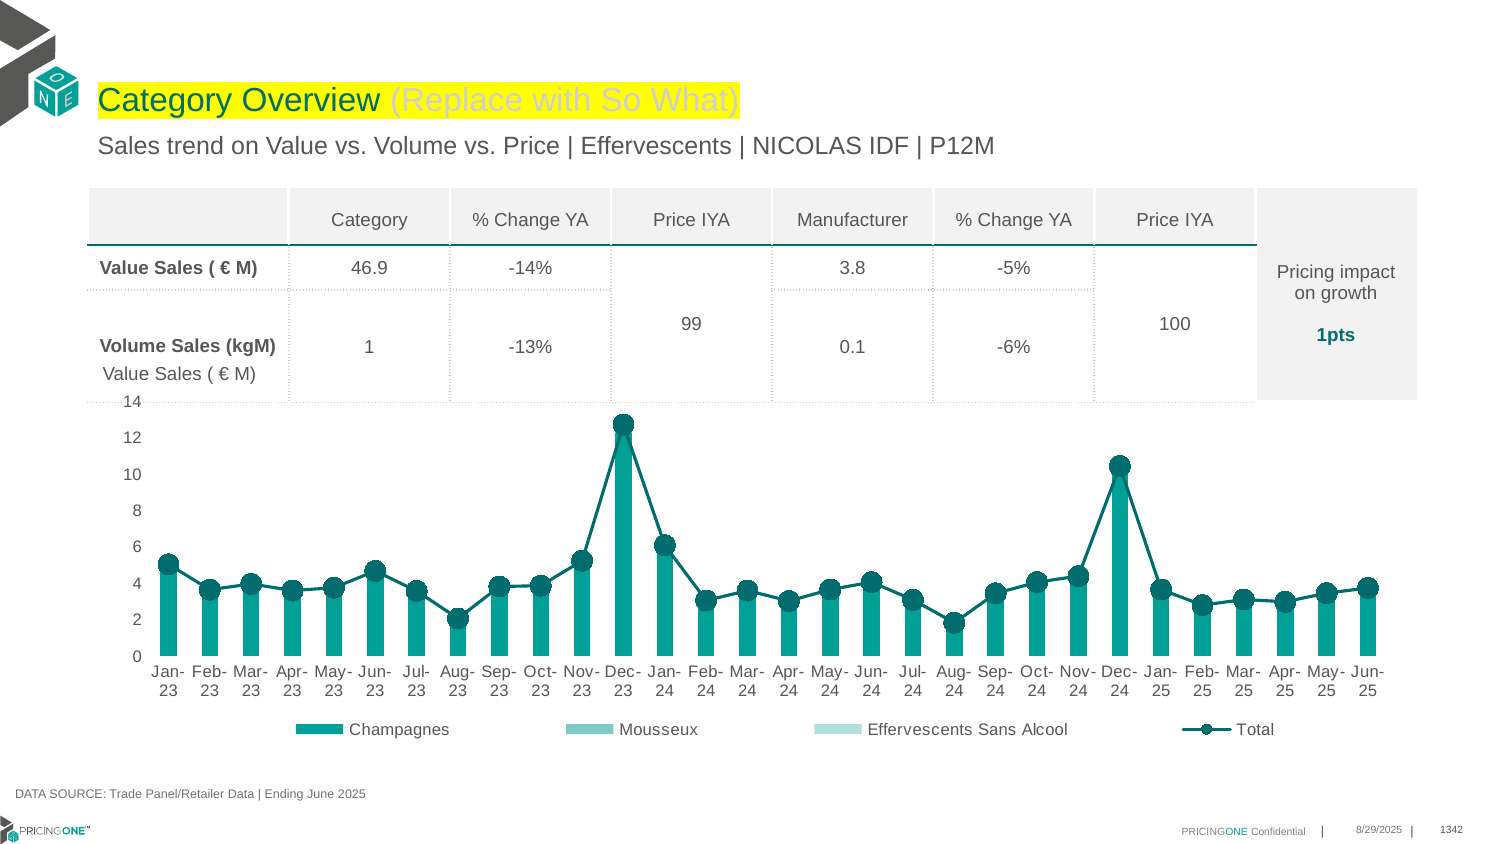

# Category Overview (Replace with So What)
Sales trend on Value vs. Volume vs. Price | Effervescents | NICOLAS IDF | P12M
|  | Category | % Change YA | Price IYA | Manufacturer | % Change YA | Price IYA | Pricing impact on growth 1pts |
| --- | --- | --- | --- | --- | --- | --- | --- |
| Value Sales ( € M) | 46.9 | -14% | 99 | 3.8 | -5% | 100 |  |
| Volume Sales (kgM) | 1 | -13% |  | 0.1 | -6% |  |  |
Value Sales ( € M)

### Chart

| Category | Champagnes | Mousseux | Effervescents Sans Alcool | Total |
|---|---|---|---|---|
| Jan-23 | 4.794077 | 0.23554 | 0.00378 | 5.033397 |
| Feb-23 | 3.433538 | 0.204142 | 0.003727 | 3.641407 |
| Mar-23 | 3.724516 | 0.223735 | 0.005558 | 3.953809 |
| Apr-23 | 3.356054 | 0.229641 | 0.005341 | 3.591036 |
| May-23 | 3.482988 | 0.256414 | 0.007231 | 3.746633 |
| Jun-23 | 4.349472 | 0.308242 | 0.010192 | 4.667906 |
| Jul-23 | 3.34249 | 0.216236 | 0.007053 | 3.565779 |
| Aug-23 | 1.911163 | 0.145646 | 0.004732 | 2.061541 |
| Sep-23 | 3.565304 | 0.235235 | 0.011299 | 3.811838 |
| Oct-23 | 3.619411 | 0.232928 | 0.008886 | 3.861225 |
| Nov-23 | 4.975058 | 0.245877 | 0.010382 | 5.231317 |
| Dec-23 | 12.233416 | 0.424289 | 0.039676 | 12.697381 |
| Jan-24 | 5.725605 | 0.309265 | 0.042187 | 6.077057 |
| Feb-24 | 2.826884 | 0.201904 | 0.020447 | 3.049235 |
| Mar-24 | 3.318334 | 0.246866 | 0.025942 | 3.591142 |
| Apr-24 | 2.786562 | 0.207889 | 0.023103 | 3.017554 |
| May-24 | 3.381511 | 0.240783 | 0.025193 | 3.647487 |
| Jun-24 | 3.752309 | 0.276408 | 0.027836 | 4.056553 |
| Jul-24 | 2.847021 | 0.21065 | 0.022378 | 3.080049 |
| Aug-24 | 1.6832 | 0.130002 | 0.014291 | 1.827493 |
| Sep-24 | 3.18644 | 0.224035 | 0.026401 | 3.436876 |
| Oct-24 | 3.787007 | 0.239934 | 0.026603 | 4.053544 |
| Nov-24 | 4.109025 | 0.247017 | 0.030569 | 4.386611 |
| Dec-24 | 9.990821 | 0.348359 | 0.08271 | 10.42189 |
| Jan-25 | 3.361594 | 0.220523 | 0.066373 | 3.64849 |
| Feb-25 | 2.567038 | 0.179699 | 0.043794 | 2.790531 |
| Mar-25 | 2.844134 | 0.216448 | 0.043624 | 3.104206 |
| Apr-25 | 2.711129 | 0.222044 | 0.042628 | 2.975801 |
| May-25 | 3.16694 | 0.241313 | 0.042533 | 3.450786 |
| Jun-25 | 3.430267 | 0.254756 | 0.048951 | 3.733974 |
DATA SOURCE: Trade Panel/Retailer Data | Ending June 2025

8/29/2025
1342